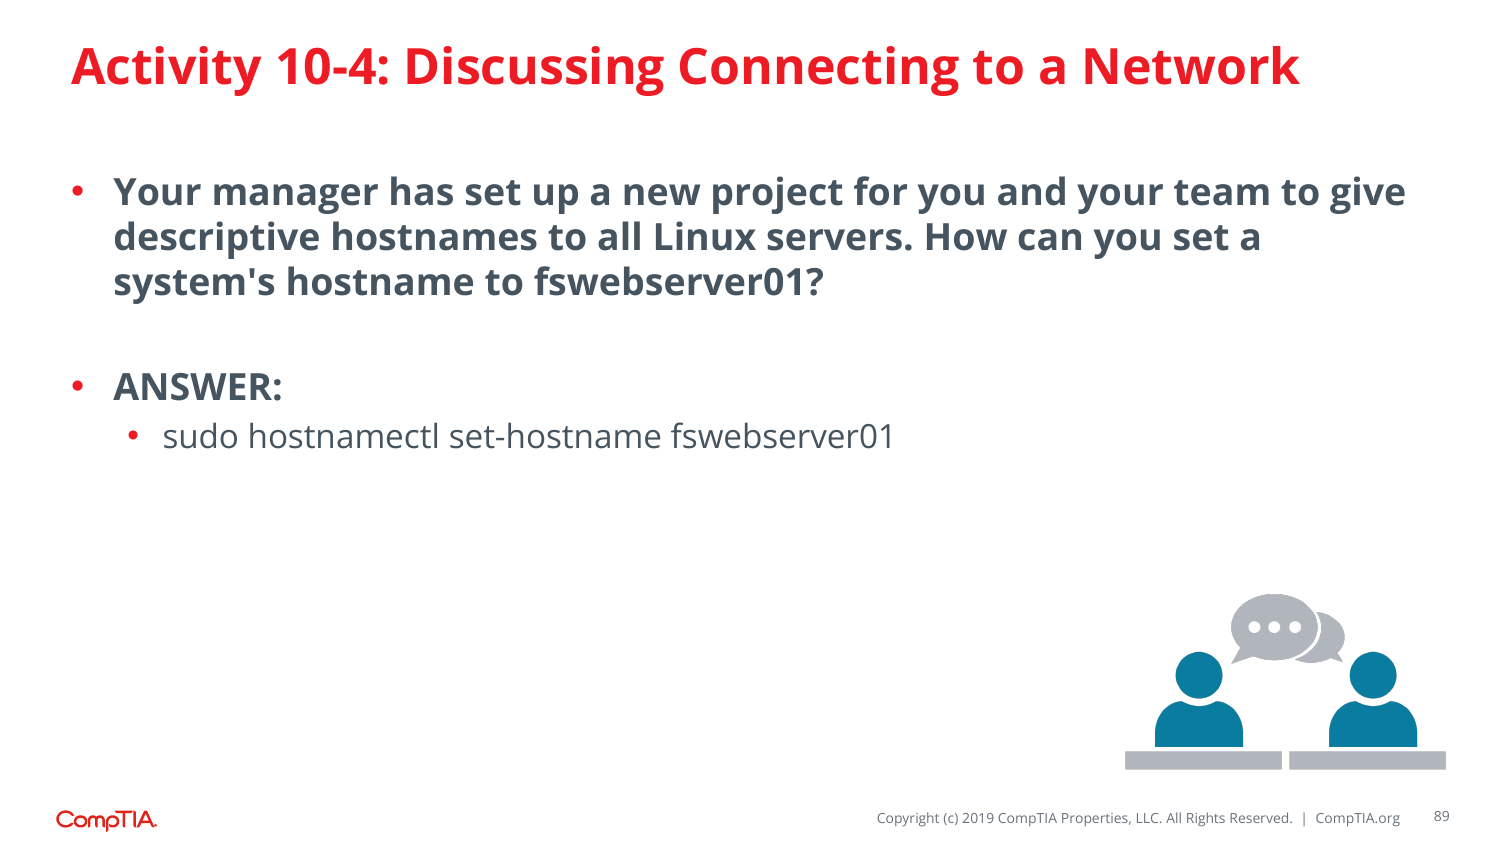

# Activity 10-4: Discussing Connecting to a Network
Your manager has set up a new project for you and your team to give descriptive hostnames to all Linux servers. How can you set a system's hostname to fswebserver01?

ANSWER:
sudo hostnamectl set-hostname fswebserver01

89